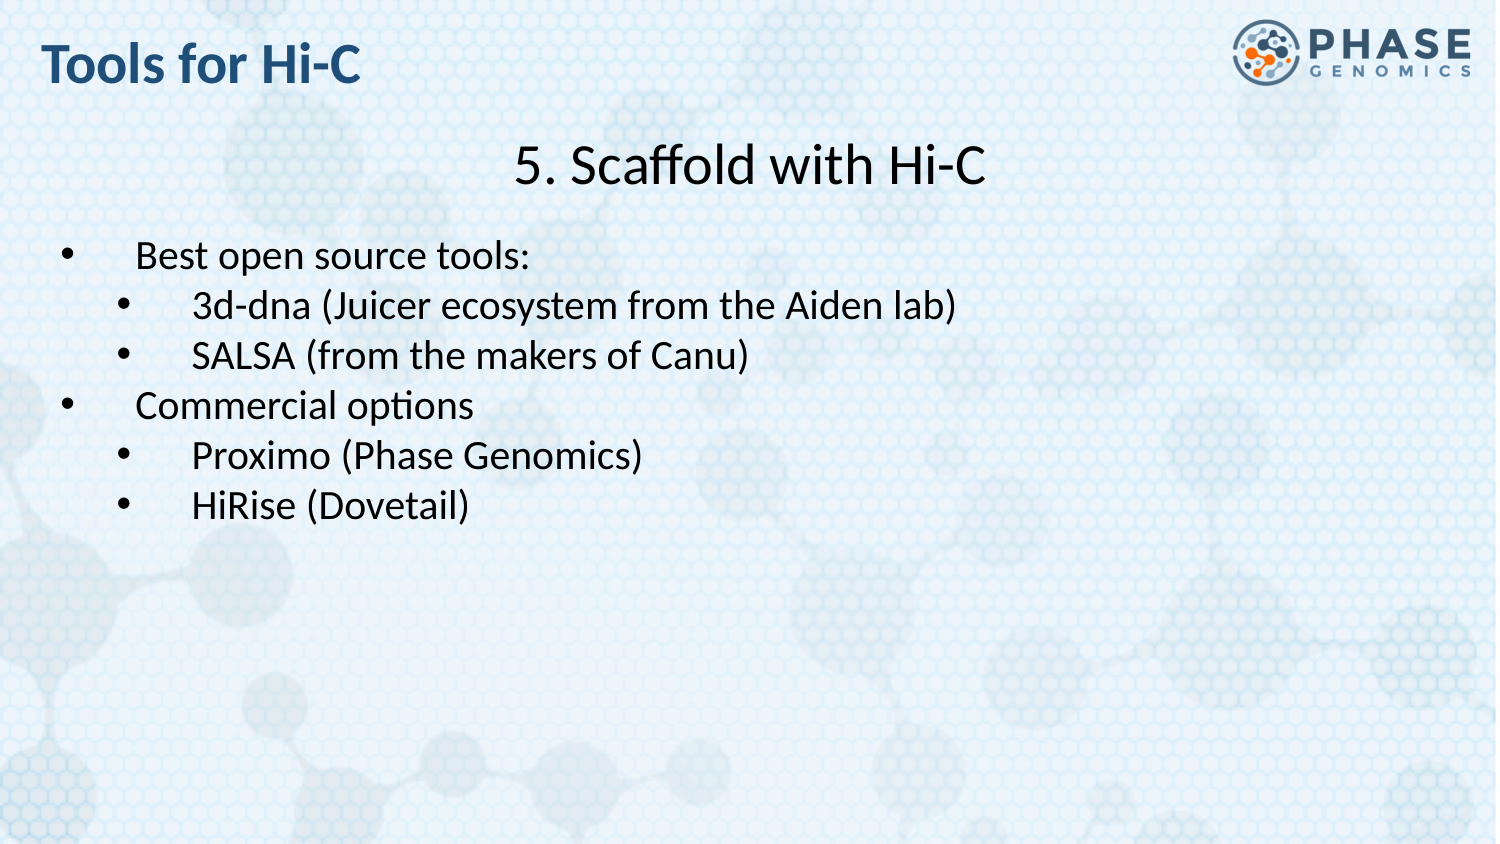

Tools for Hi-C
5. Scaffold with Hi-C
Best open source tools:
3d-dna (Juicer ecosystem from the Aiden lab)
SALSA (from the makers of Canu)
Commercial options
Proximo (Phase Genomics)
HiRise (Dovetail)